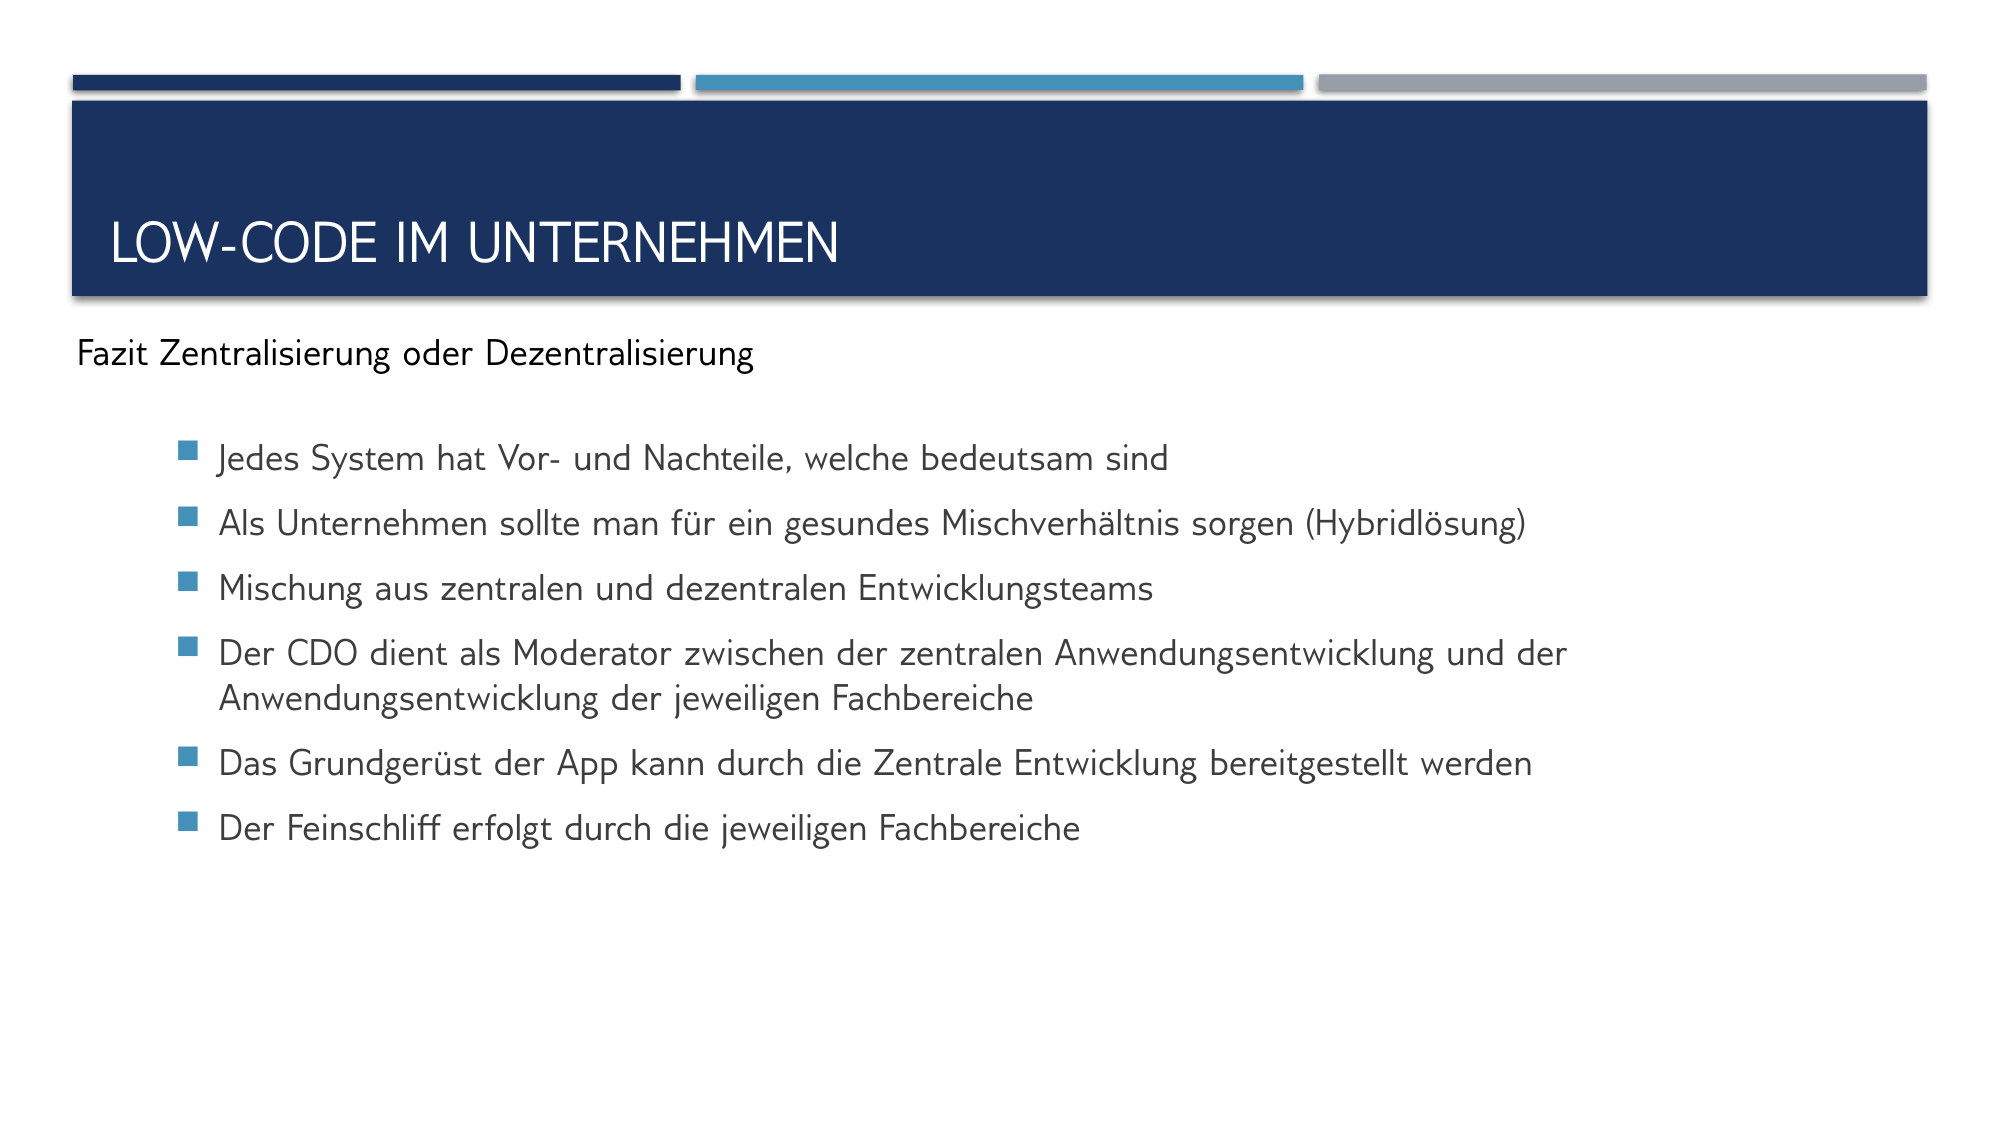

# Low-code im unternehmen
Fazit Zentralisierung oder Dezentralisierung

Jedes System hat Vor- und Nachteile, welche bedeutsam sind
Als Unternehmen sollte man für ein gesundes Mischverhältnis sorgen (Hybridlösung)
Mischung aus zentralen und dezentralen Entwicklungsteams
Der CDO dient als Moderator zwischen der zentralen Anwendungsentwicklung und der Anwendungsentwicklung der jeweiligen Fachbereiche
Das Grundgerüst der App kann durch die Zentrale Entwicklung bereitgestellt werden
Der Feinschliff erfolgt durch die jeweiligen Fachbereiche